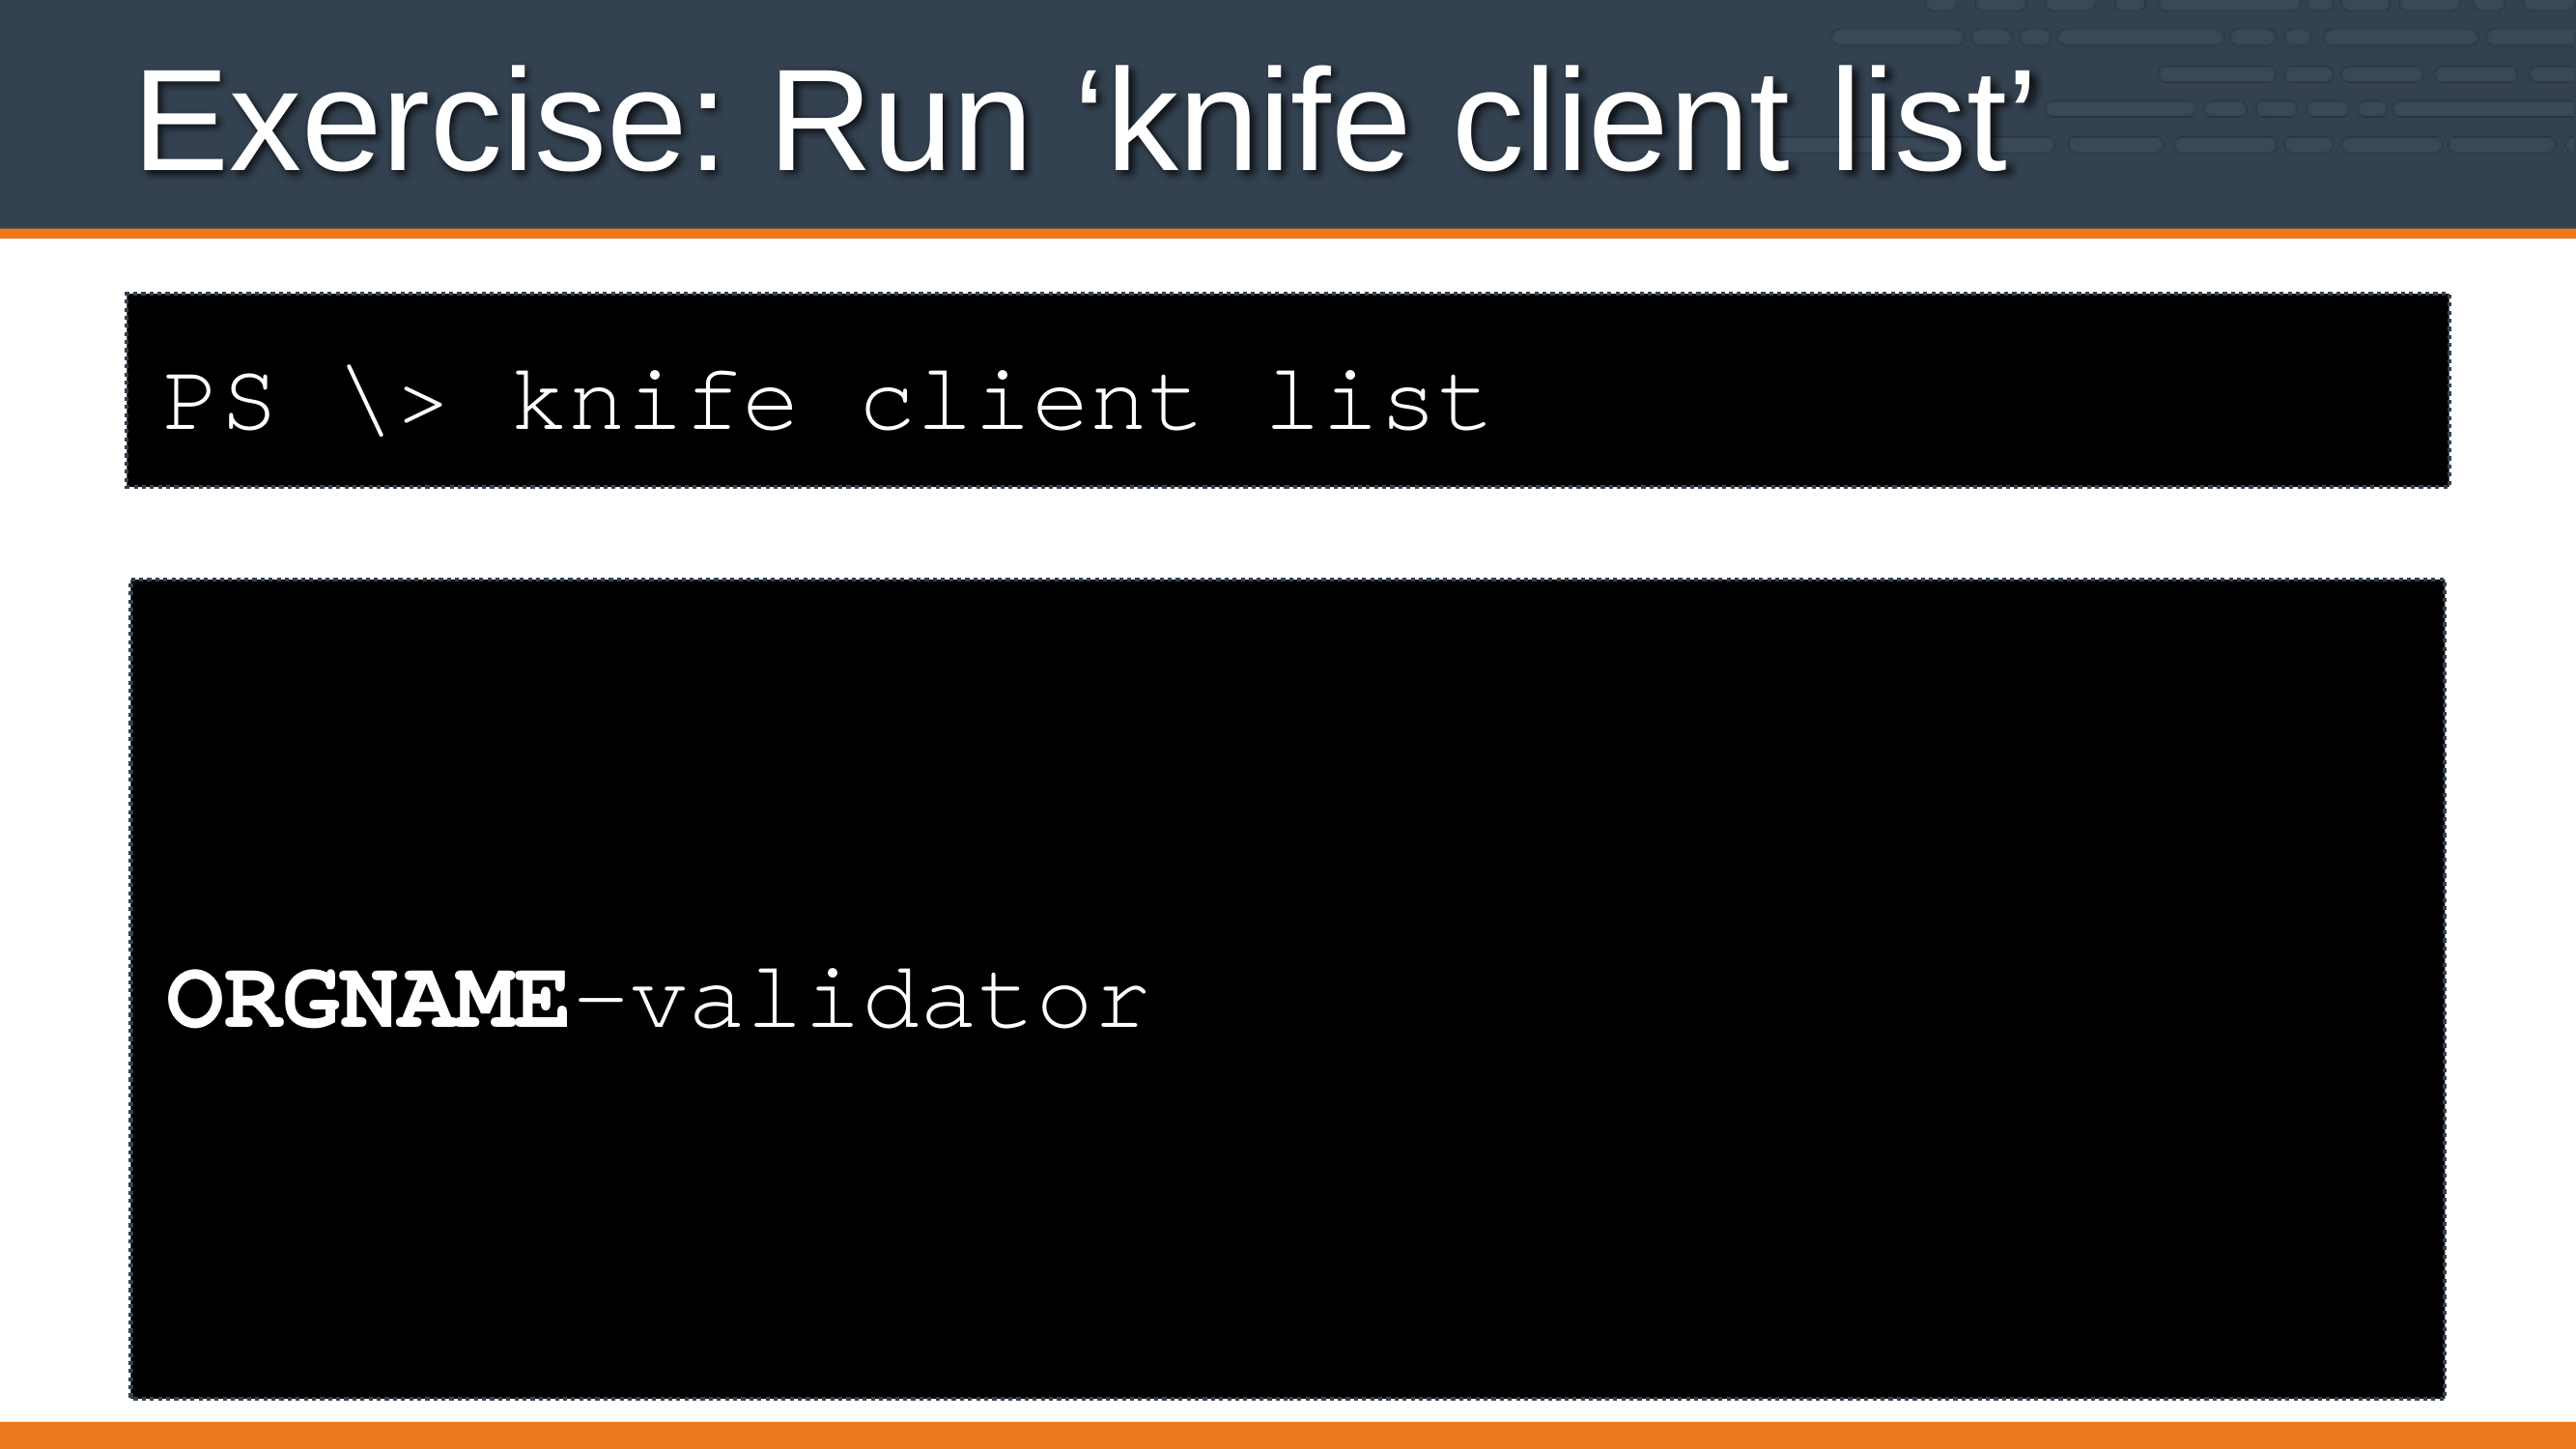

# Exercise: Run ‘knife client list’
PS \> knife client list
ORGNAME-validator